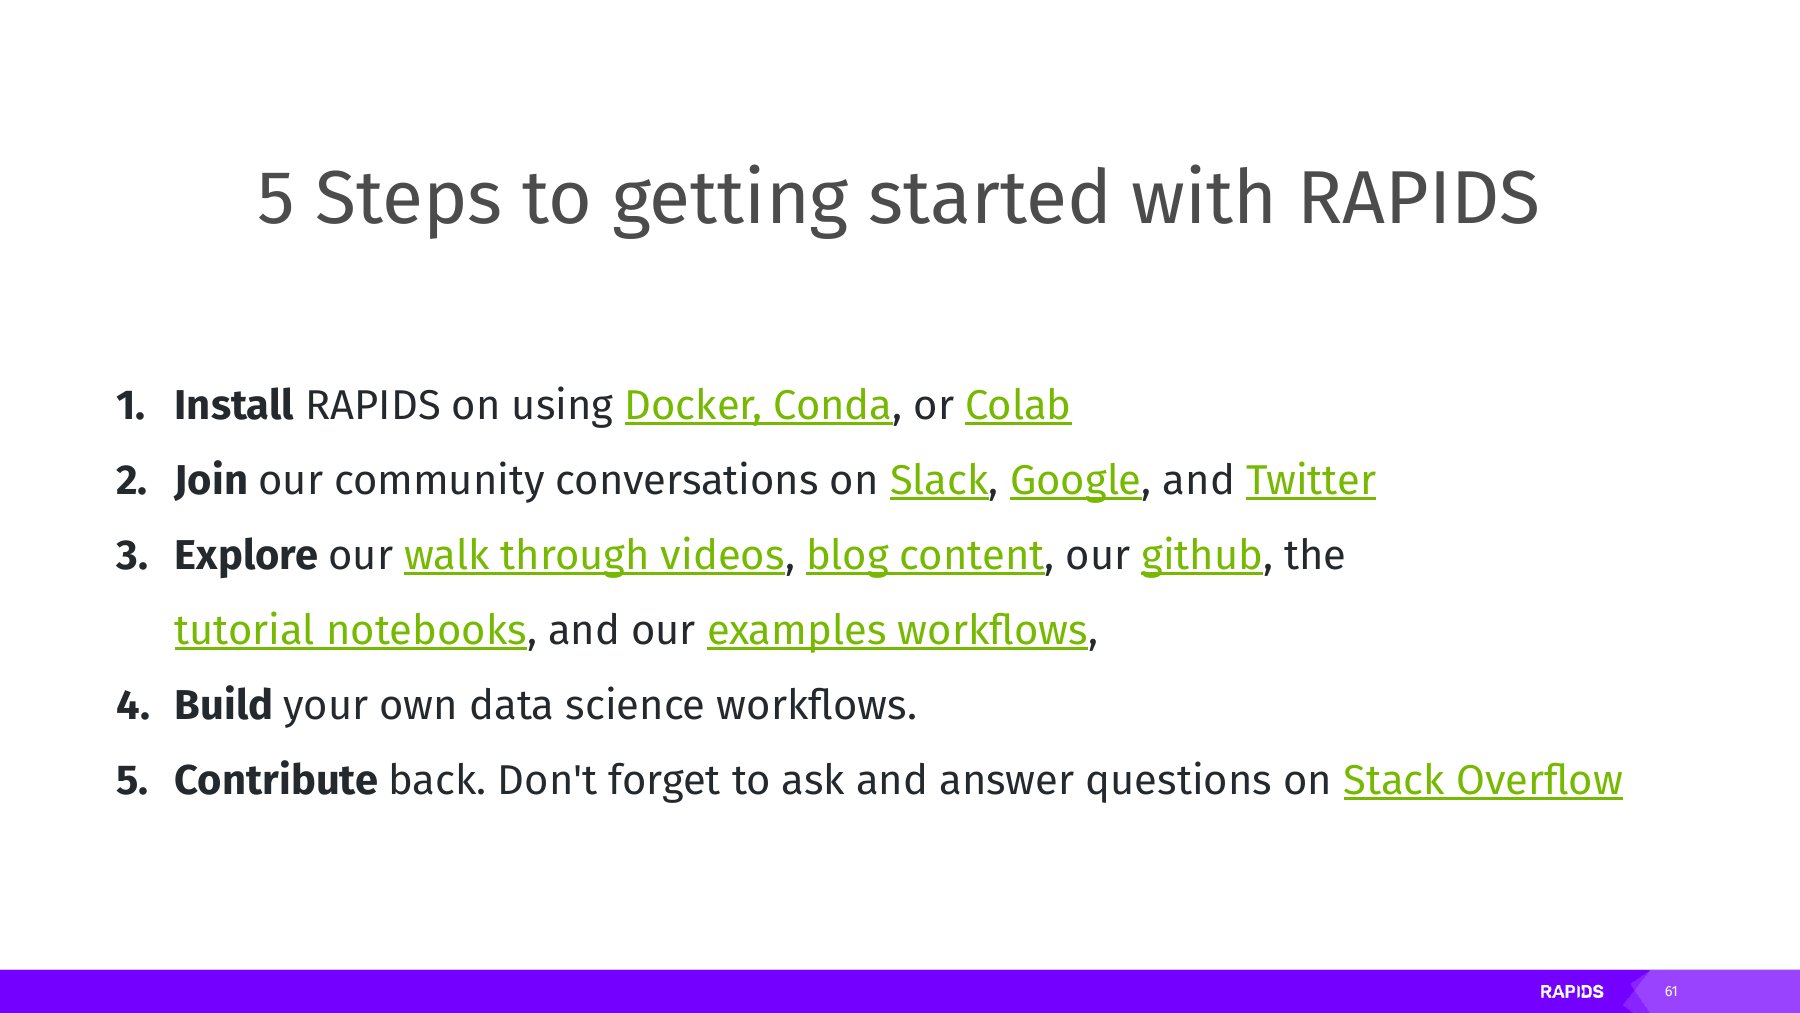

# 5 Steps to getting started with RAPIDS
Install RAPIDS on using Docker, Conda, or Colab
Join our community conversations on Slack, Google, and Twitter
Explore our walk through videos, blog content, our github, the tutorial notebooks, and our examples workflows,
Build your own data science workflows.
Contribute back. Don't forget to ask and answer questions on Stack Overflow